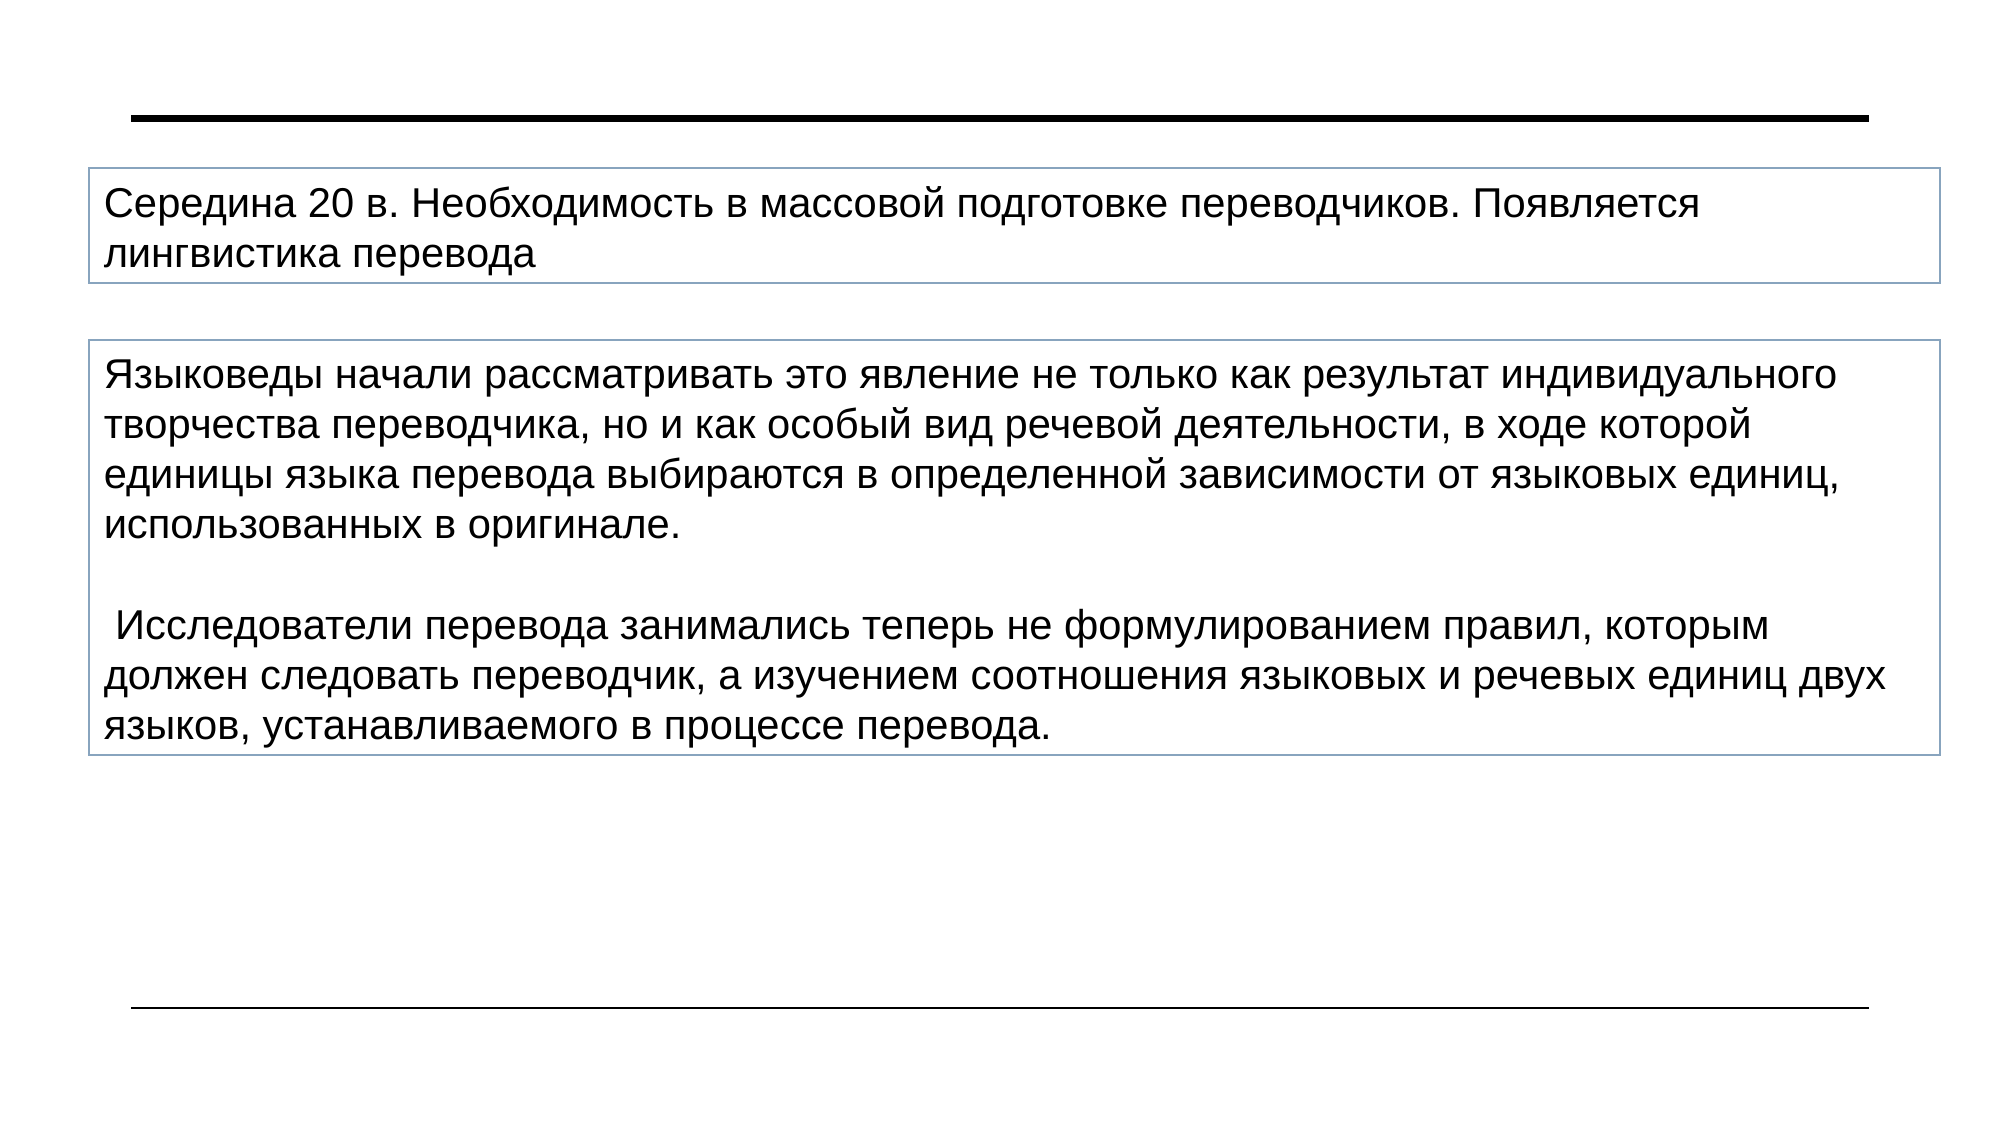

Середина 20 в. Необходимость в массовой подготовке переводчиков. Появляется лингвистика перевода
Языковеды начали рассматривать это явление не только как результат индивидуального творчества переводчика, но и как особый вид речевой деятельности, в ходе которой единицы языка перевода выбираются в определенной зависимости от языковых единиц, использованных в оригинале.

 Исследователи перевода занимались теперь не формулированием правил, которым должен следовать переводчик, а изучением соотношения языковых и речевых единиц двух языков, устанавливаемого в процессе перевода.